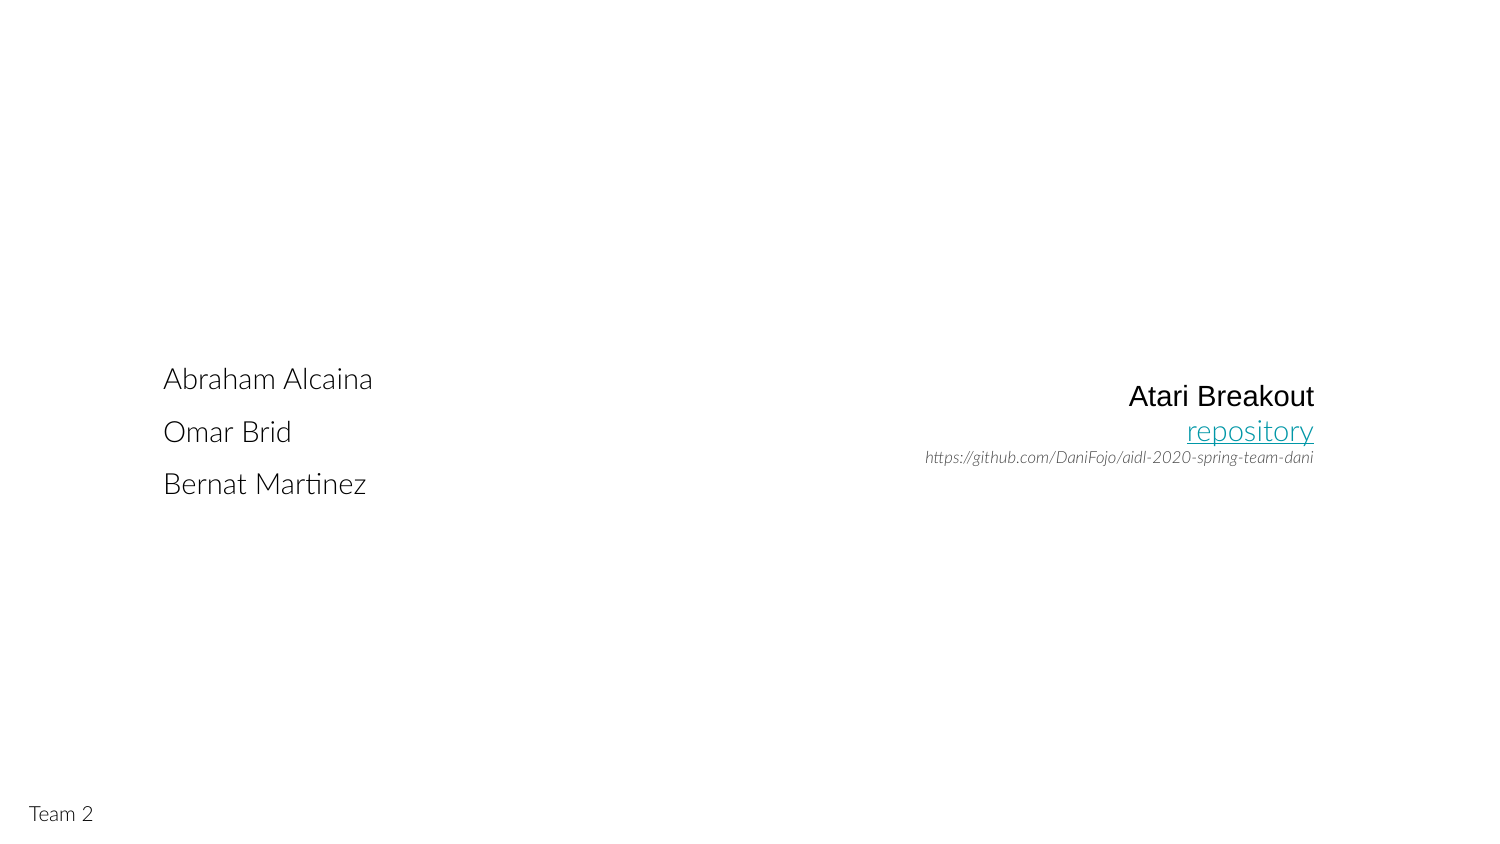

Abraham Alcaina
Omar Brid
Bernat Martinez
Atari Breakout
repository
https://github.com/DaniFojo/aidl-2020-spring-team-dani
Team 2